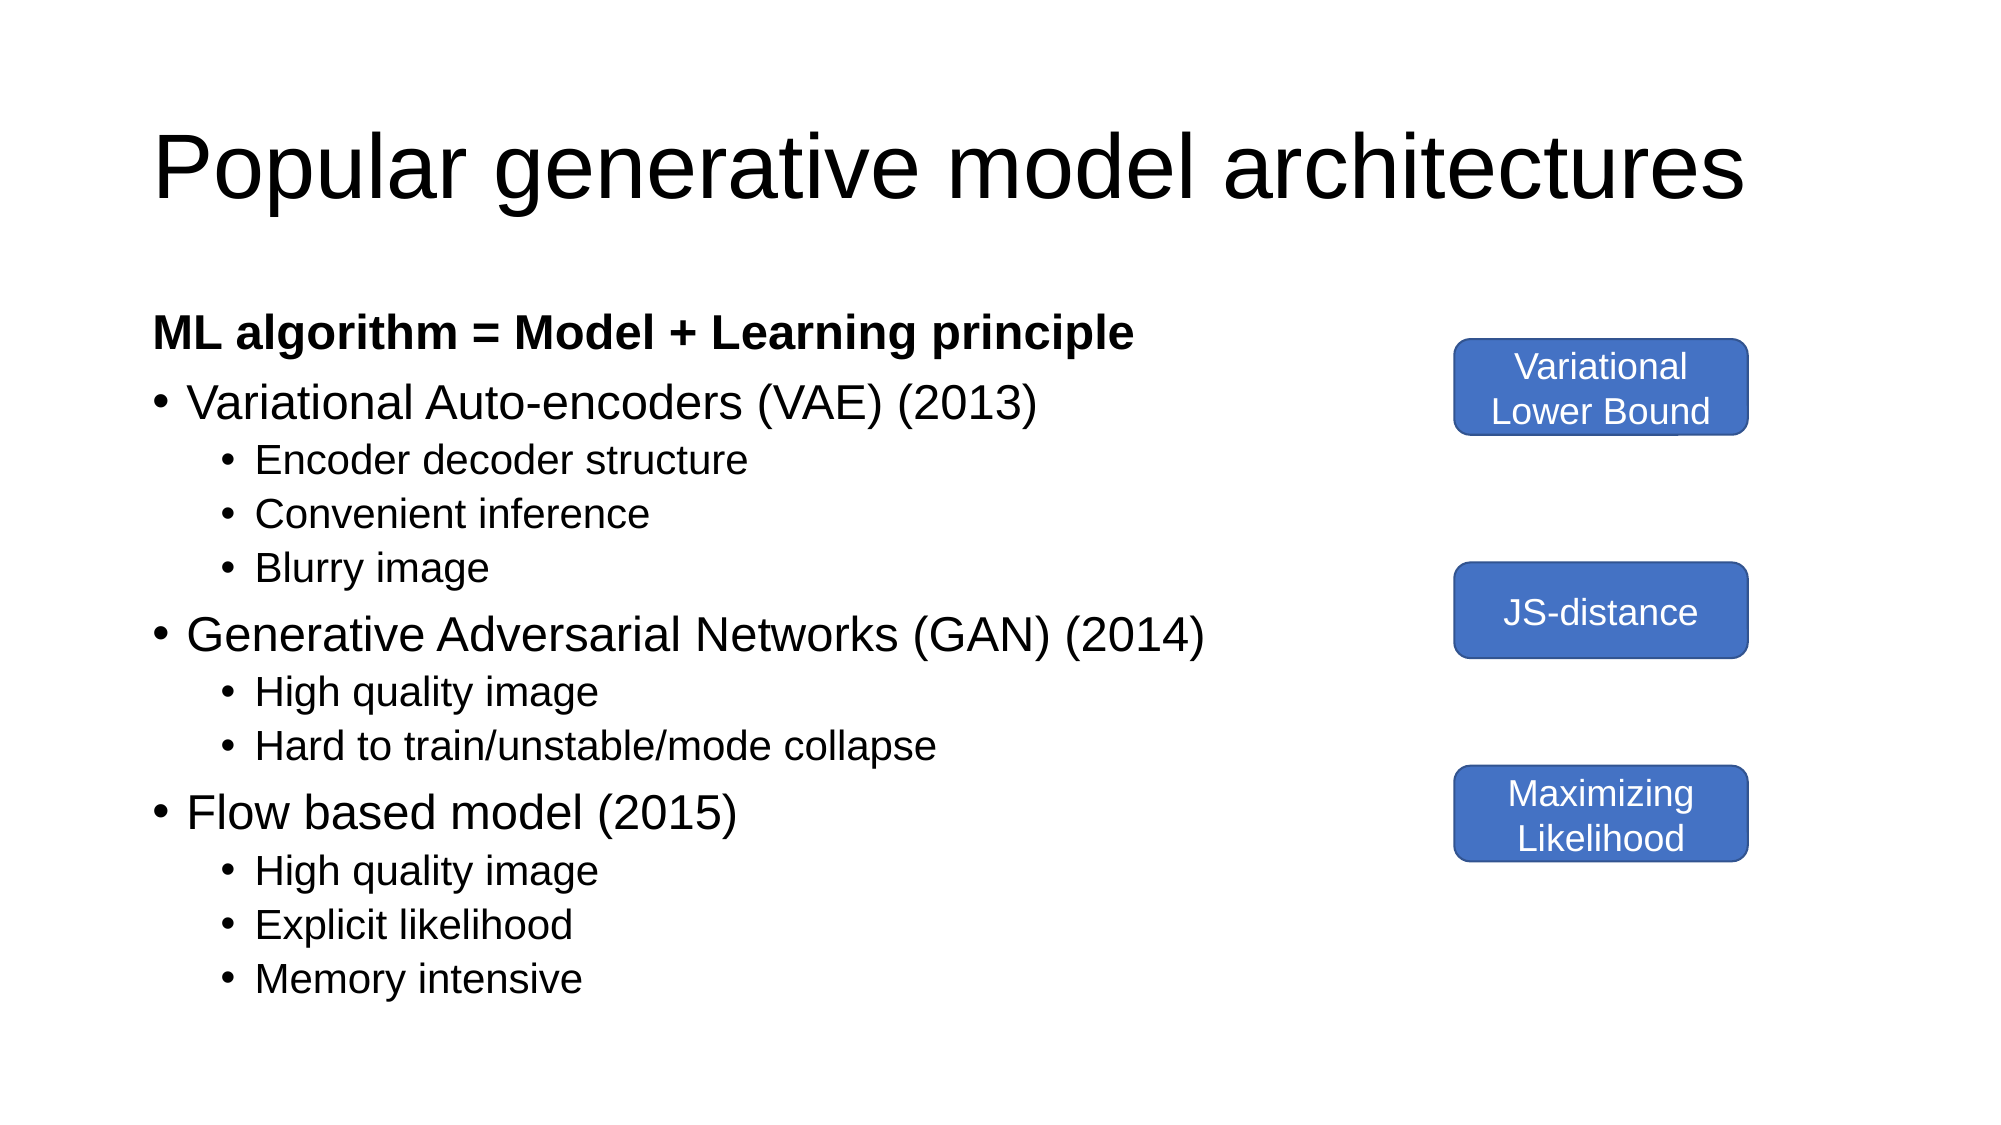

# Popular generative model architectures
ML algorithm = Model + Learning principle
Variational Auto-encoders (VAE) (2013)
Encoder decoder structure
Convenient inference
Blurry image
Generative Adversarial Networks (GAN) (2014)
High quality image
Hard to train/unstable/mode collapse
Flow based model (2015)
High quality image
Explicit likelihood
Memory intensive
Variational Lower Bound
JS-distance
Maximizing Likelihood